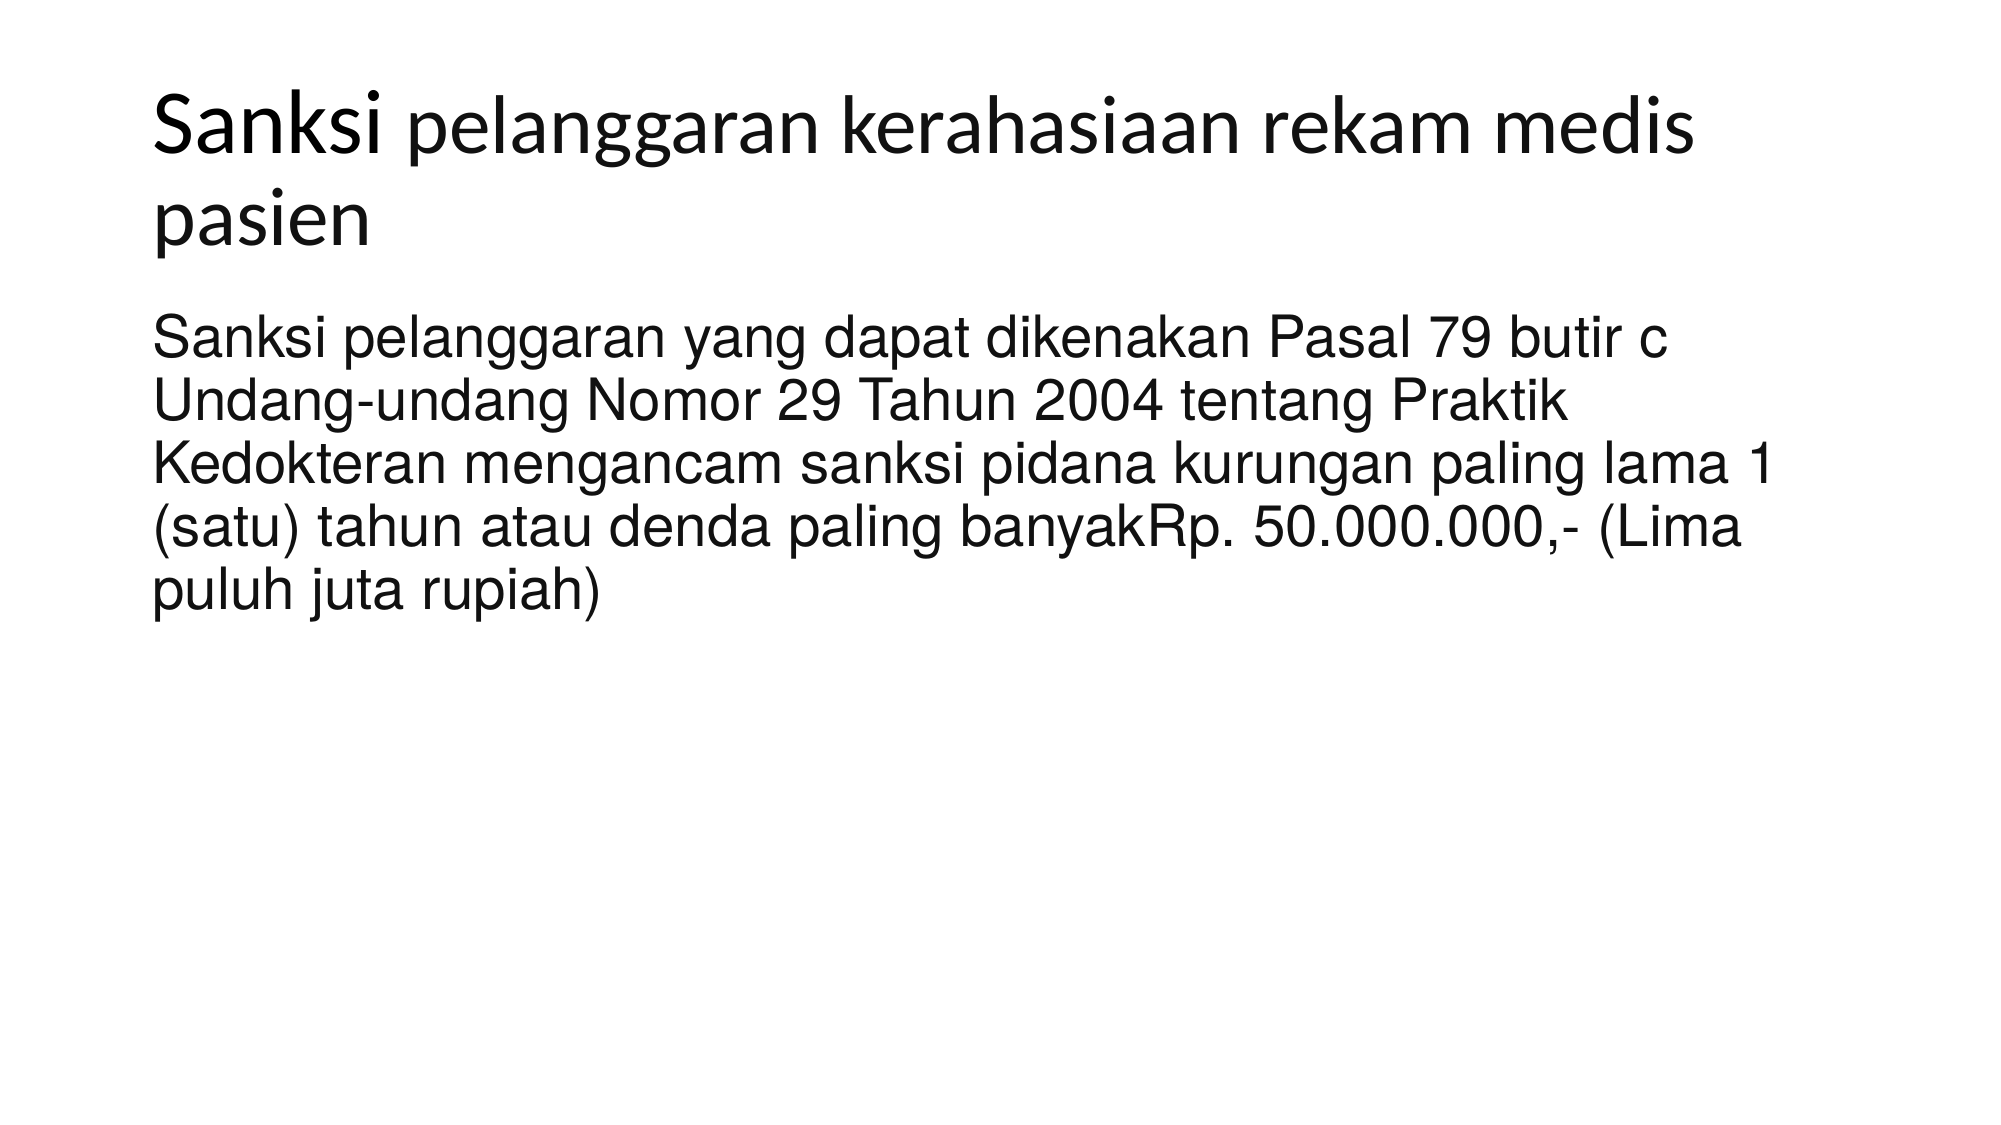

# Sanksi pelanggaran kerahasiaan rekam medis pasien
Sanksi pelanggaran yang dapat dikenakan Pasal 79 butir c Undang-undang Nomor 29 Tahun 2004 tentang Praktik Kedokteran mengancam sanksi pidana kurungan paling lama 1 (satu) tahun atau denda paling banyakRp. 50.000.000,- (Lima puluh juta rupiah)